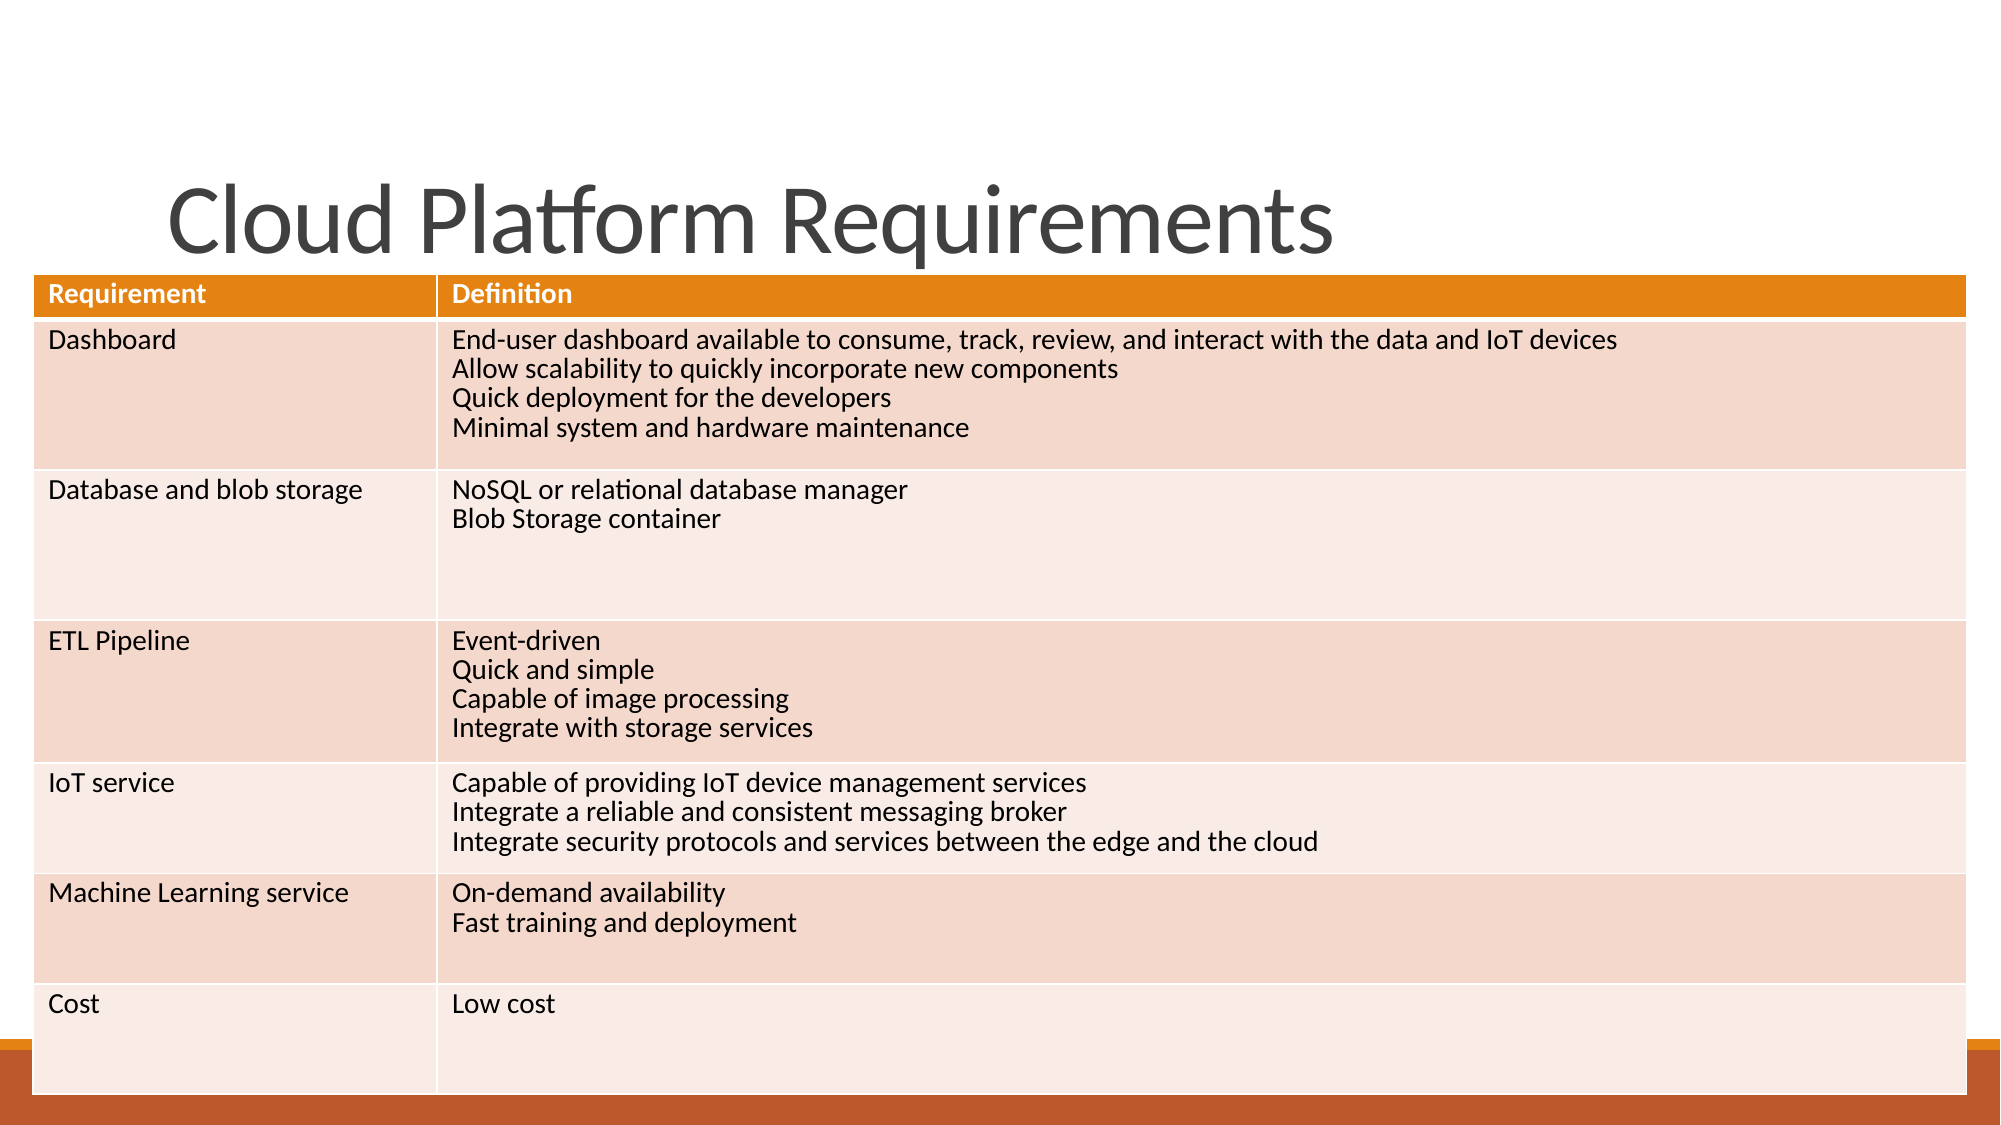

# Cloud Platform Requirements
| Requirement | Definition |
| --- | --- |
| Dashboard | End-user dashboard available to consume, track, review, and interact with the data and IoT devices Allow scalability to quickly incorporate new components Quick deployment for the developers Minimal system and hardware maintenance |
| Database and blob storage | NoSQL or relational database manager Blob Storage container |
| ETL Pipeline | Event-driven Quick and simple Capable of image processing Integrate with storage services |
| IoT service | Capable of providing IoT device management services Integrate a reliable and consistent messaging broker Integrate security protocols and services between the edge and the cloud |
| Machine Learning service | On-demand availability Fast training and deployment |
| Cost | Low cost |